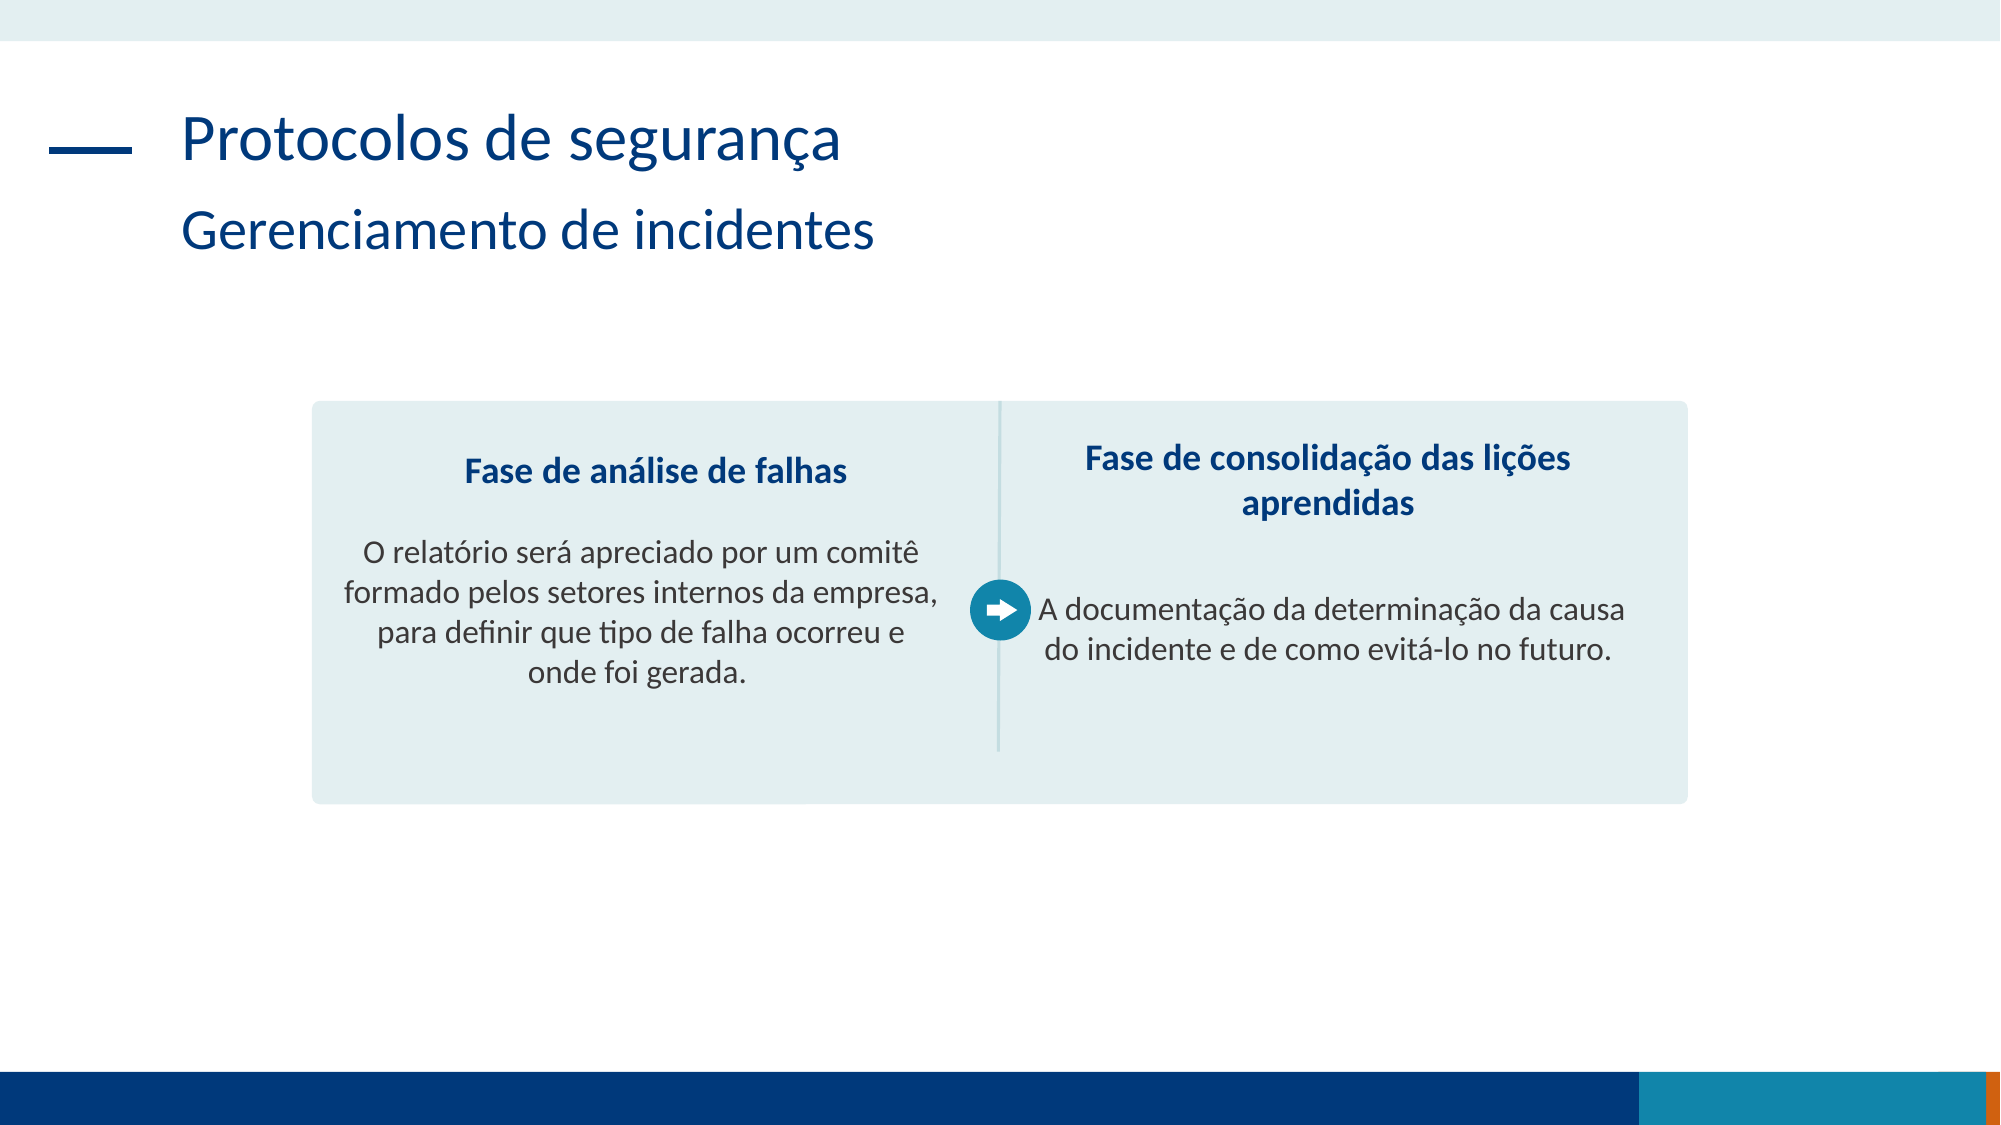

Protocolos de segurança
Gerenciamento de incidentes

O relatório será apreciado por um comitê formado pelos setores internos da empresa, para definir que tipo de falha ocorreu e onde foi gerada.
A documentação da determinação da causa do incidente e de como evitá-lo no futuro.
Fase de consolidação das lições aprendidas
Fase de análise de falhas